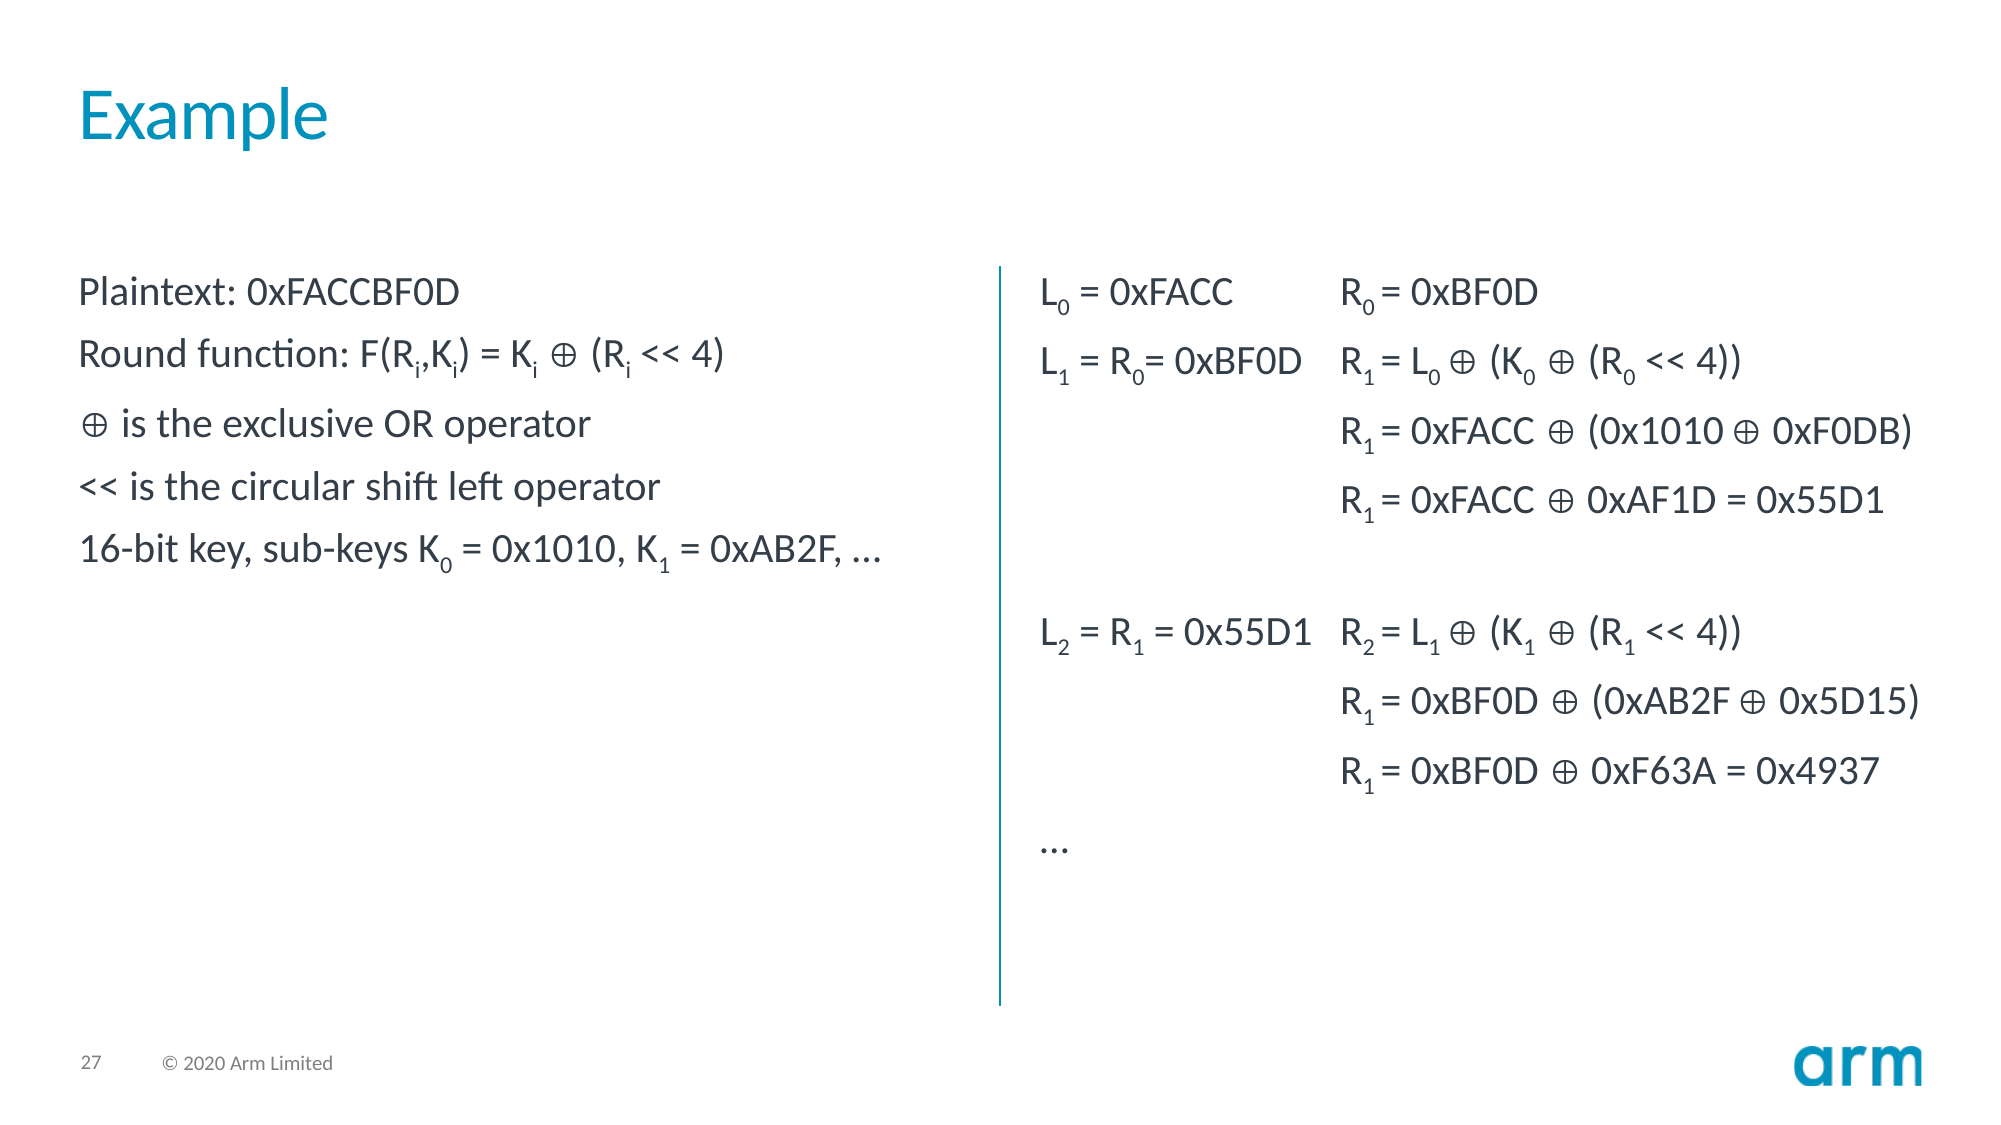

# Example
Plaintext: 0xFACCBF0D
Round function: F(Ri,Ki) = Ki ⊕ (Ri << 4)
⊕ is the exclusive OR operator
<< is the circular shift left operator
16-bit key, sub-keys K0 = 0x1010, K1 = 0xAB2F, …

L0 = 0xFACC 	R0 = 0xBF0D
L1 = R0= 0xBF0D 	R1 = L0 ⊕ (K0 ⊕ (R0 << 4))
		R1 = 0xFACC ⊕ (0x1010 ⊕ 0xF0DB)
		R1 = 0xFACC ⊕ 0xAF1D = 0x55D1

L2 = R1 = 0x55D1	R2 = L1 ⊕ (K1 ⊕ (R1 << 4))
		R1 = 0xBF0D ⊕ (0xAB2F ⊕ 0x5D15)
		R1 = 0xBF0D ⊕ 0xF63A = 0x4937
…